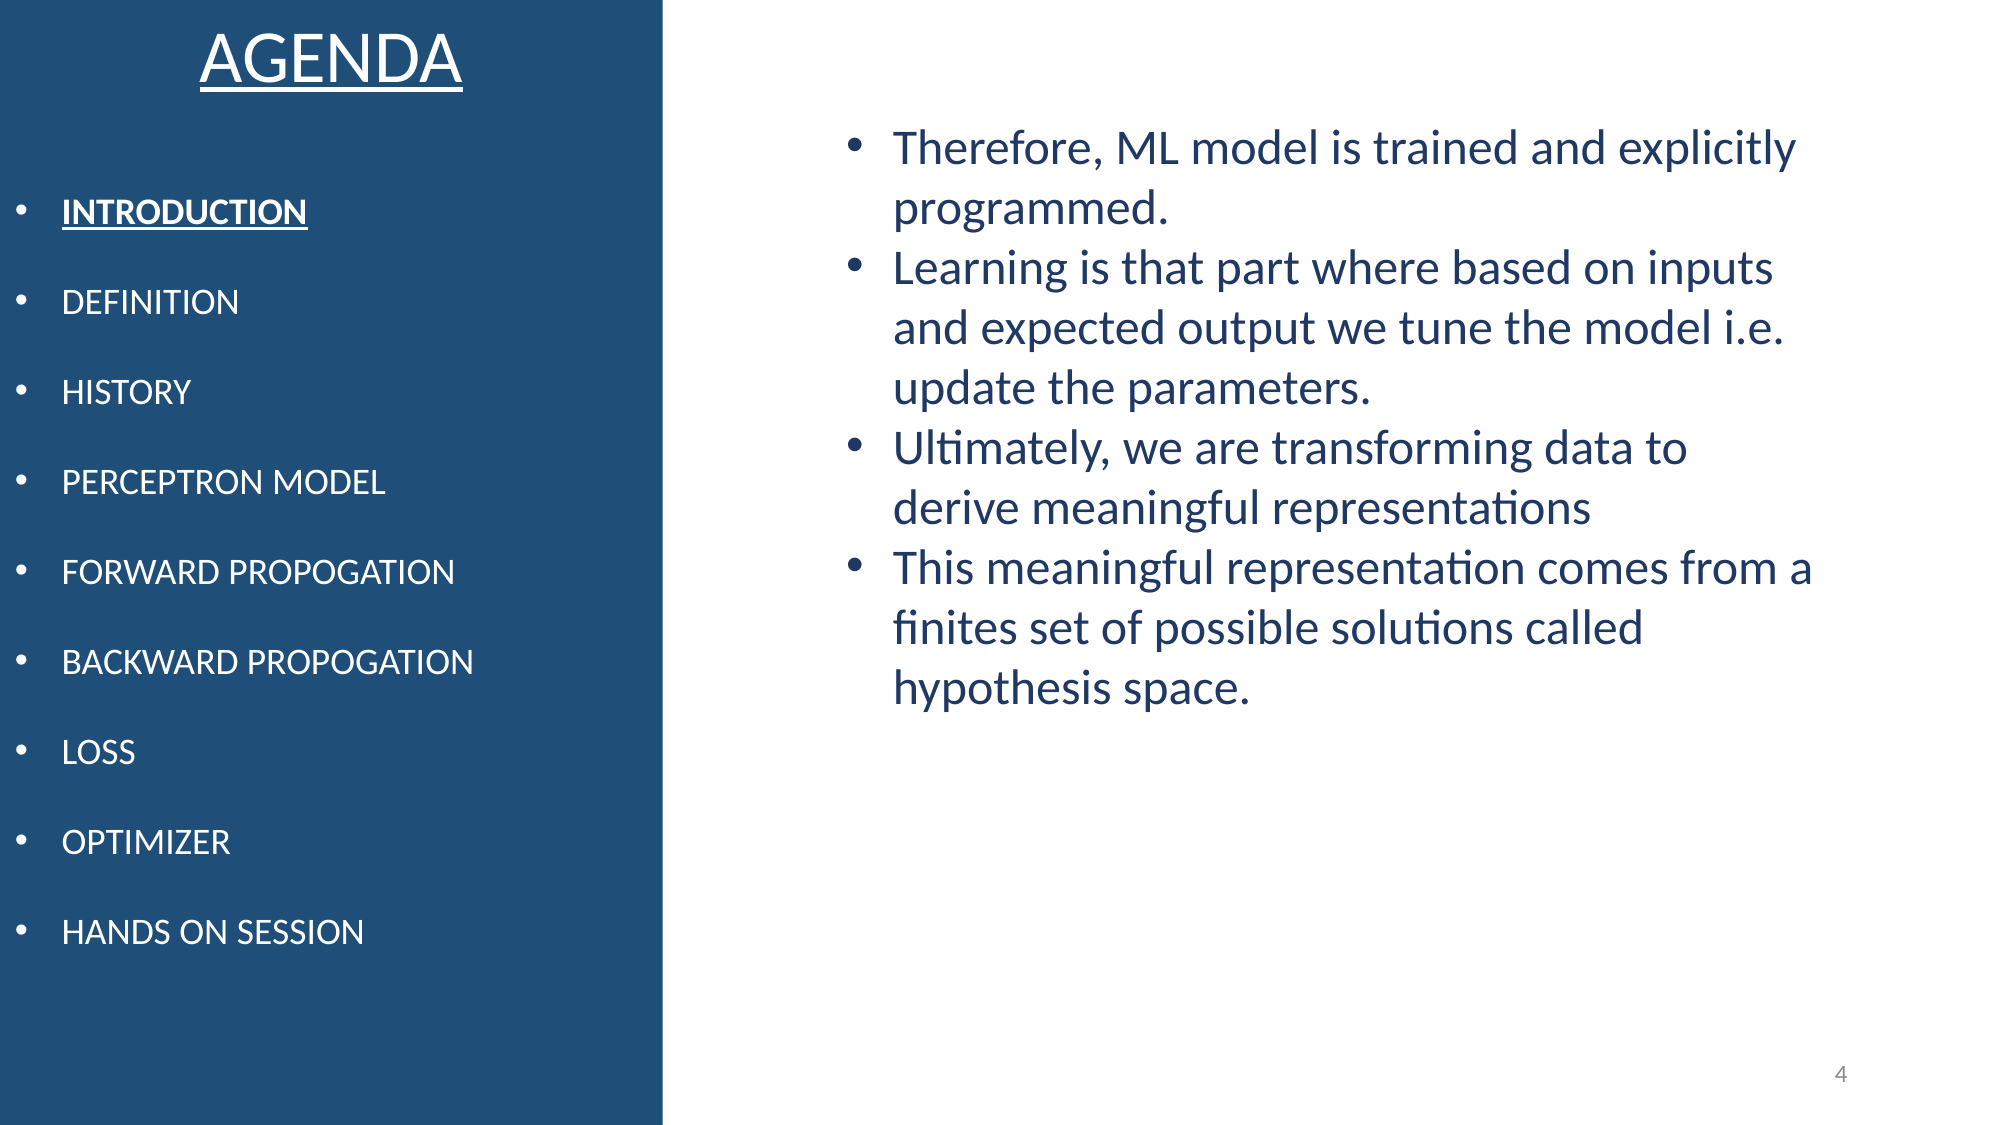

AGENDA

INTRODUCTION
DEFINITION
HISTORY
PERCEPTRON MODEL
FORWARD PROPOGATION
BACKWARD PROPOGATION
LOSS
OPTIMIZER
HANDS ON SESSION
Therefore, ML model is trained and explicitly programmed.
Learning is that part where based on inputs and expected output we tune the model i.e. update the parameters.
Ultimately, we are transforming data to derive meaningful representations
This meaningful representation comes from a finites set of possible solutions called hypothesis space.

4